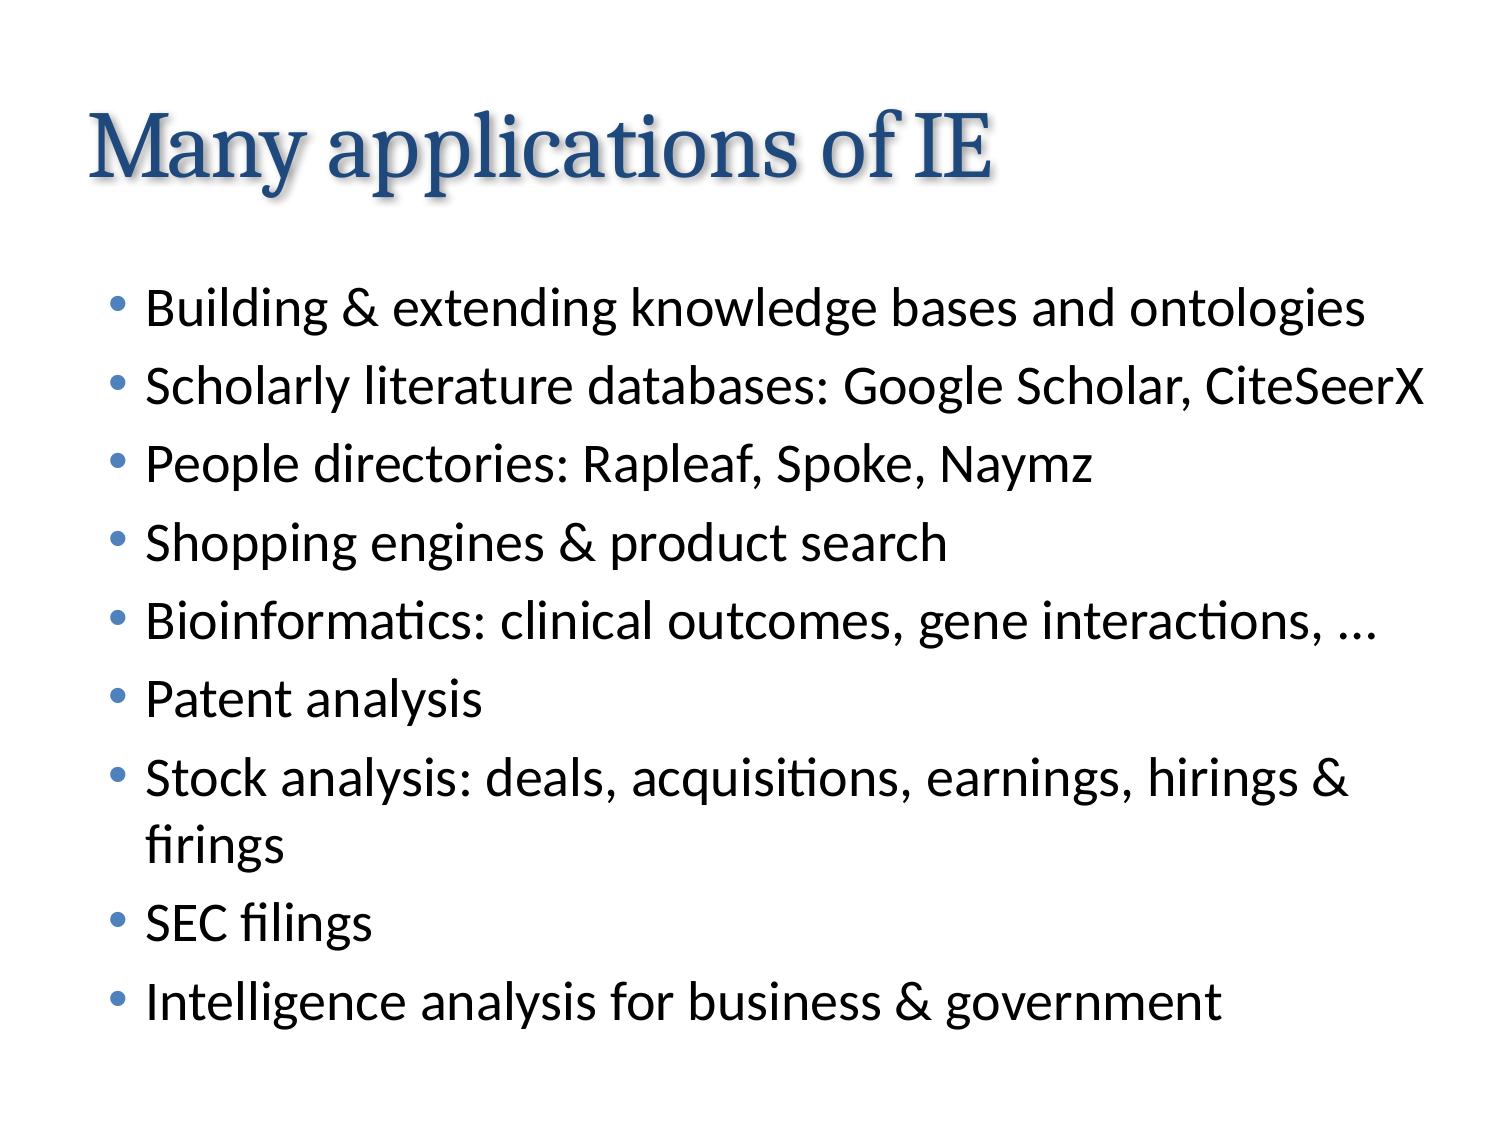

# Many applications of IE
Building & extending knowledge bases and ontologies
Scholarly literature databases: Google Scholar, CiteSeerX
People directories: Rapleaf, Spoke, Naymz
Shopping engines & product search
Bioinformatics: clinical outcomes, gene interactions, …
Patent analysis
Stock analysis: deals, acquisitions, earnings, hirings & firings
SEC filings
Intelligence analysis for business & government